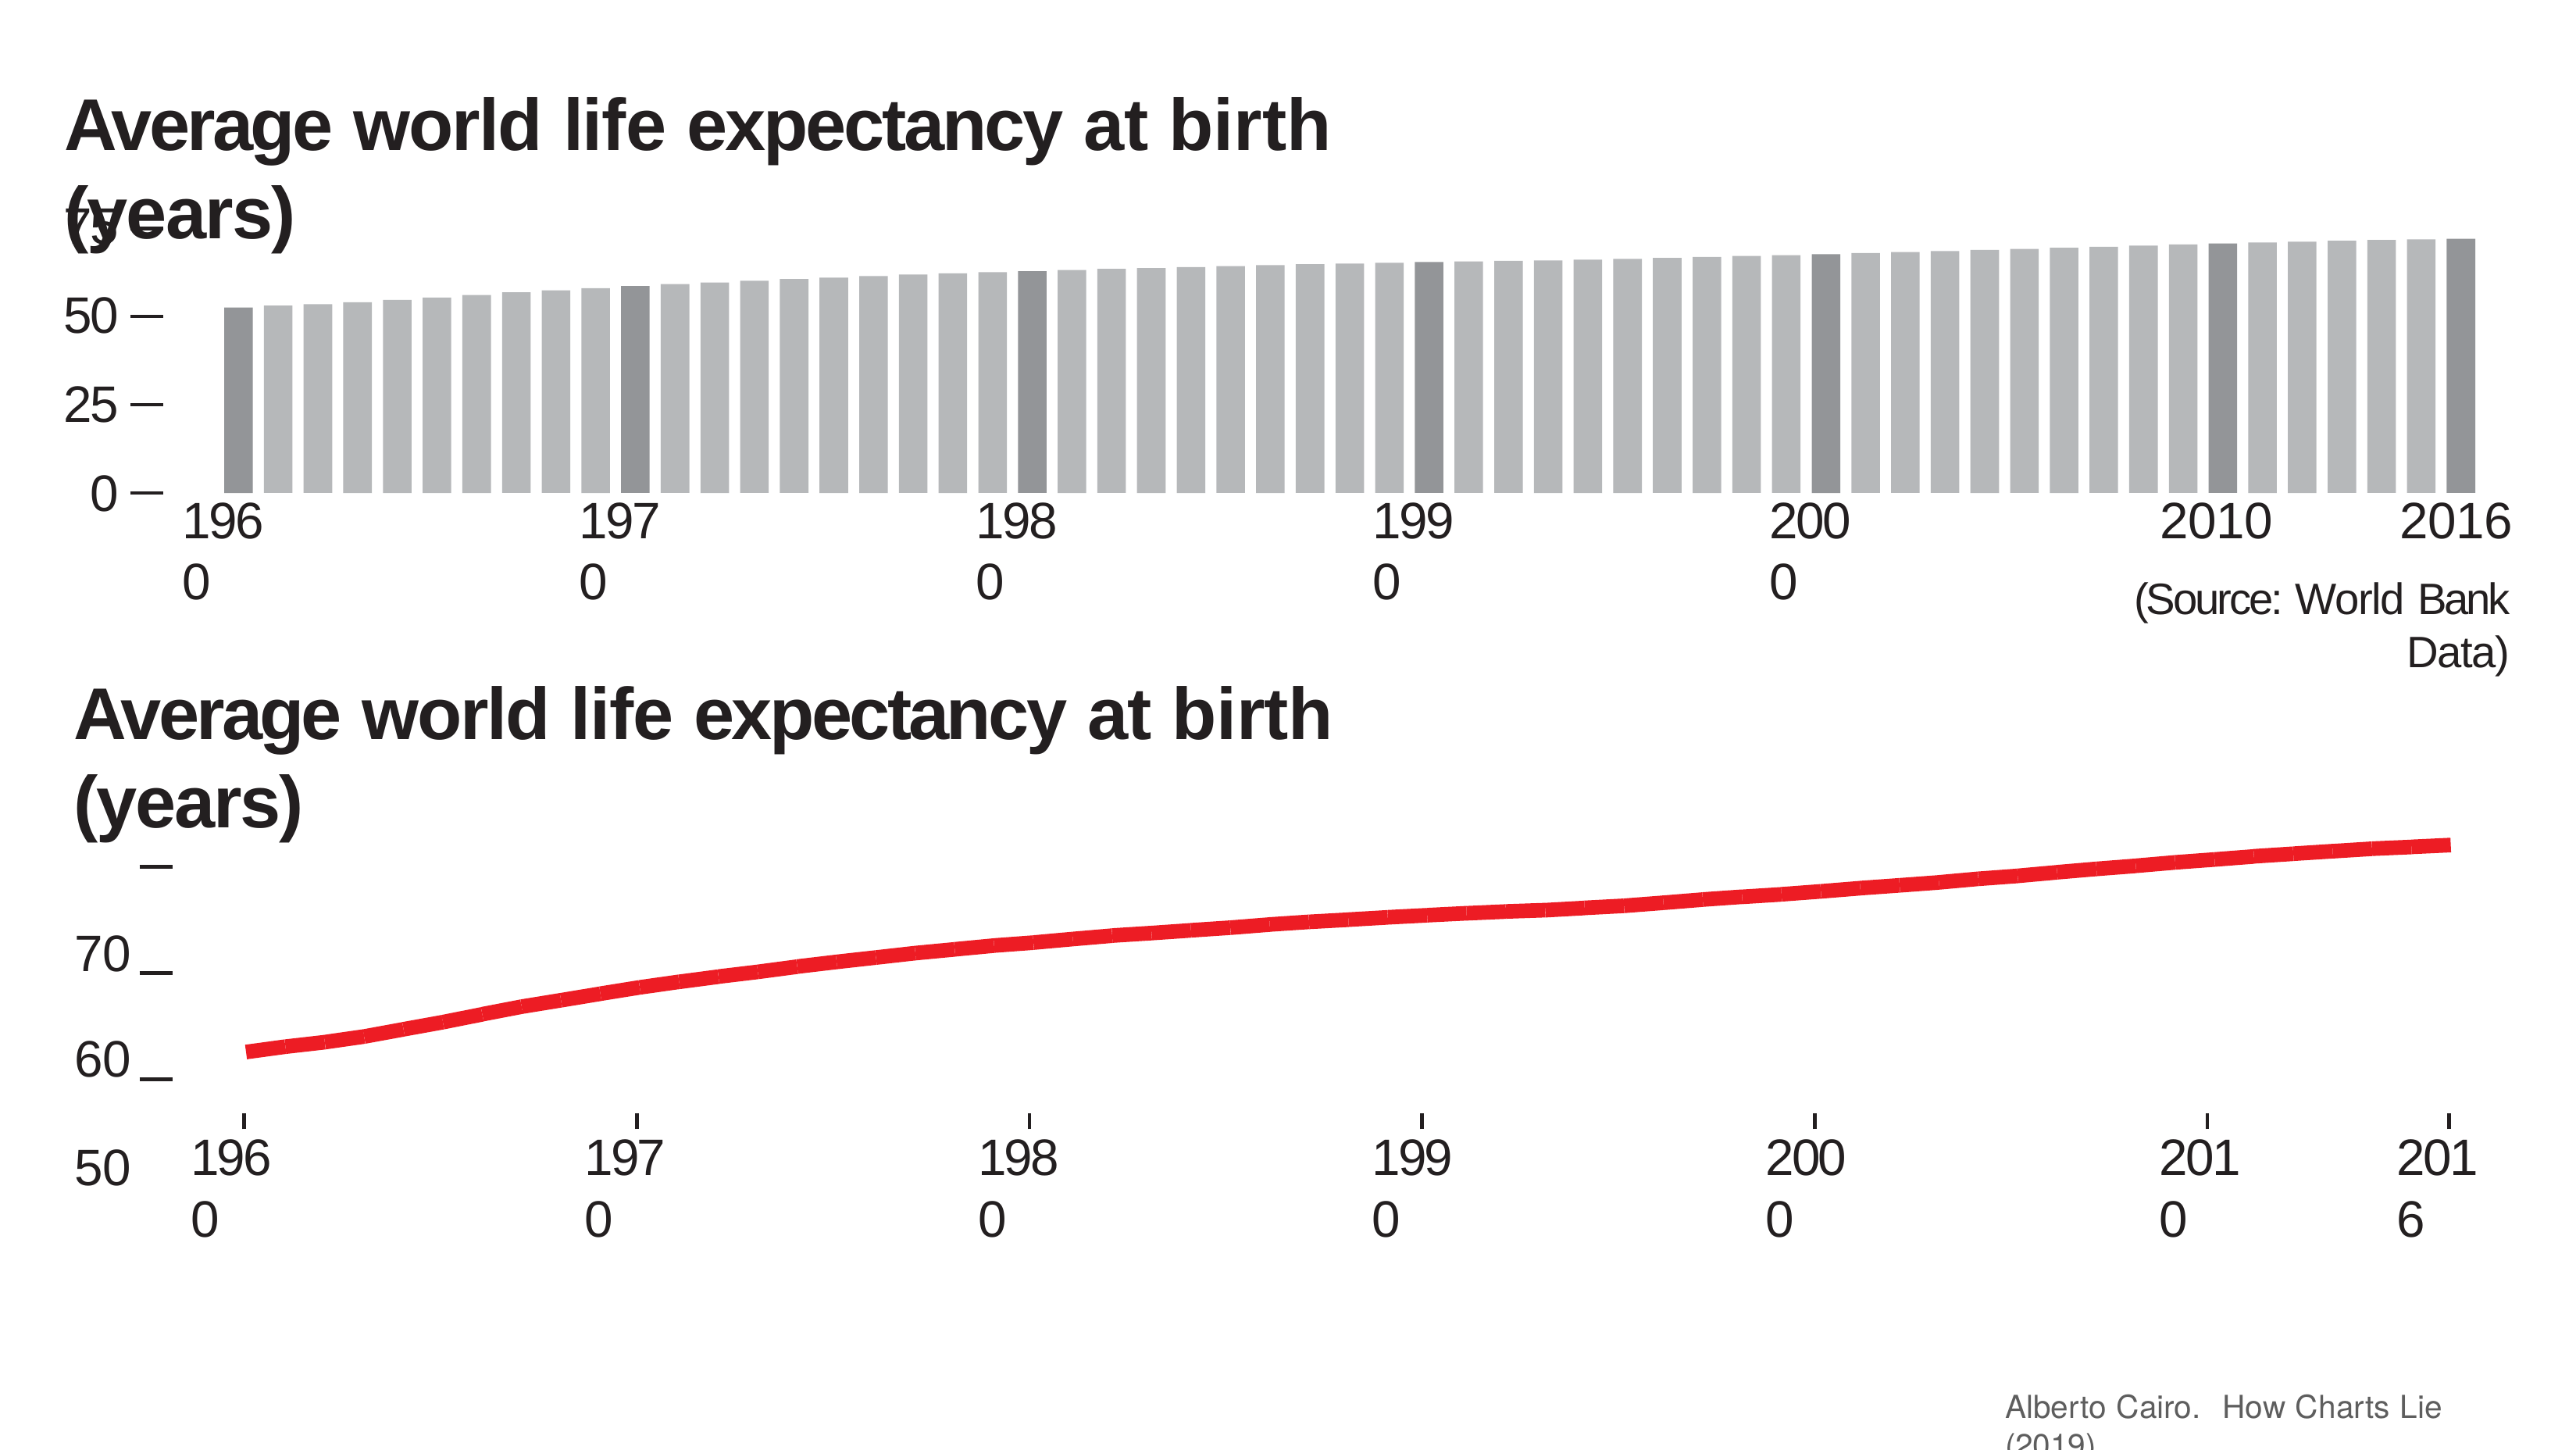

# Average world life expectancy at birth (years)
75
50
25
0

2010	2016
(Source: World Bank Data)
1960
1970
1980
1990
2000

Average world life expectancy at birth (years)
70
60
50

1960
1970
1980
1990
2000
2010
2016
Alberto Cairo.	How Charts Lie (2019).